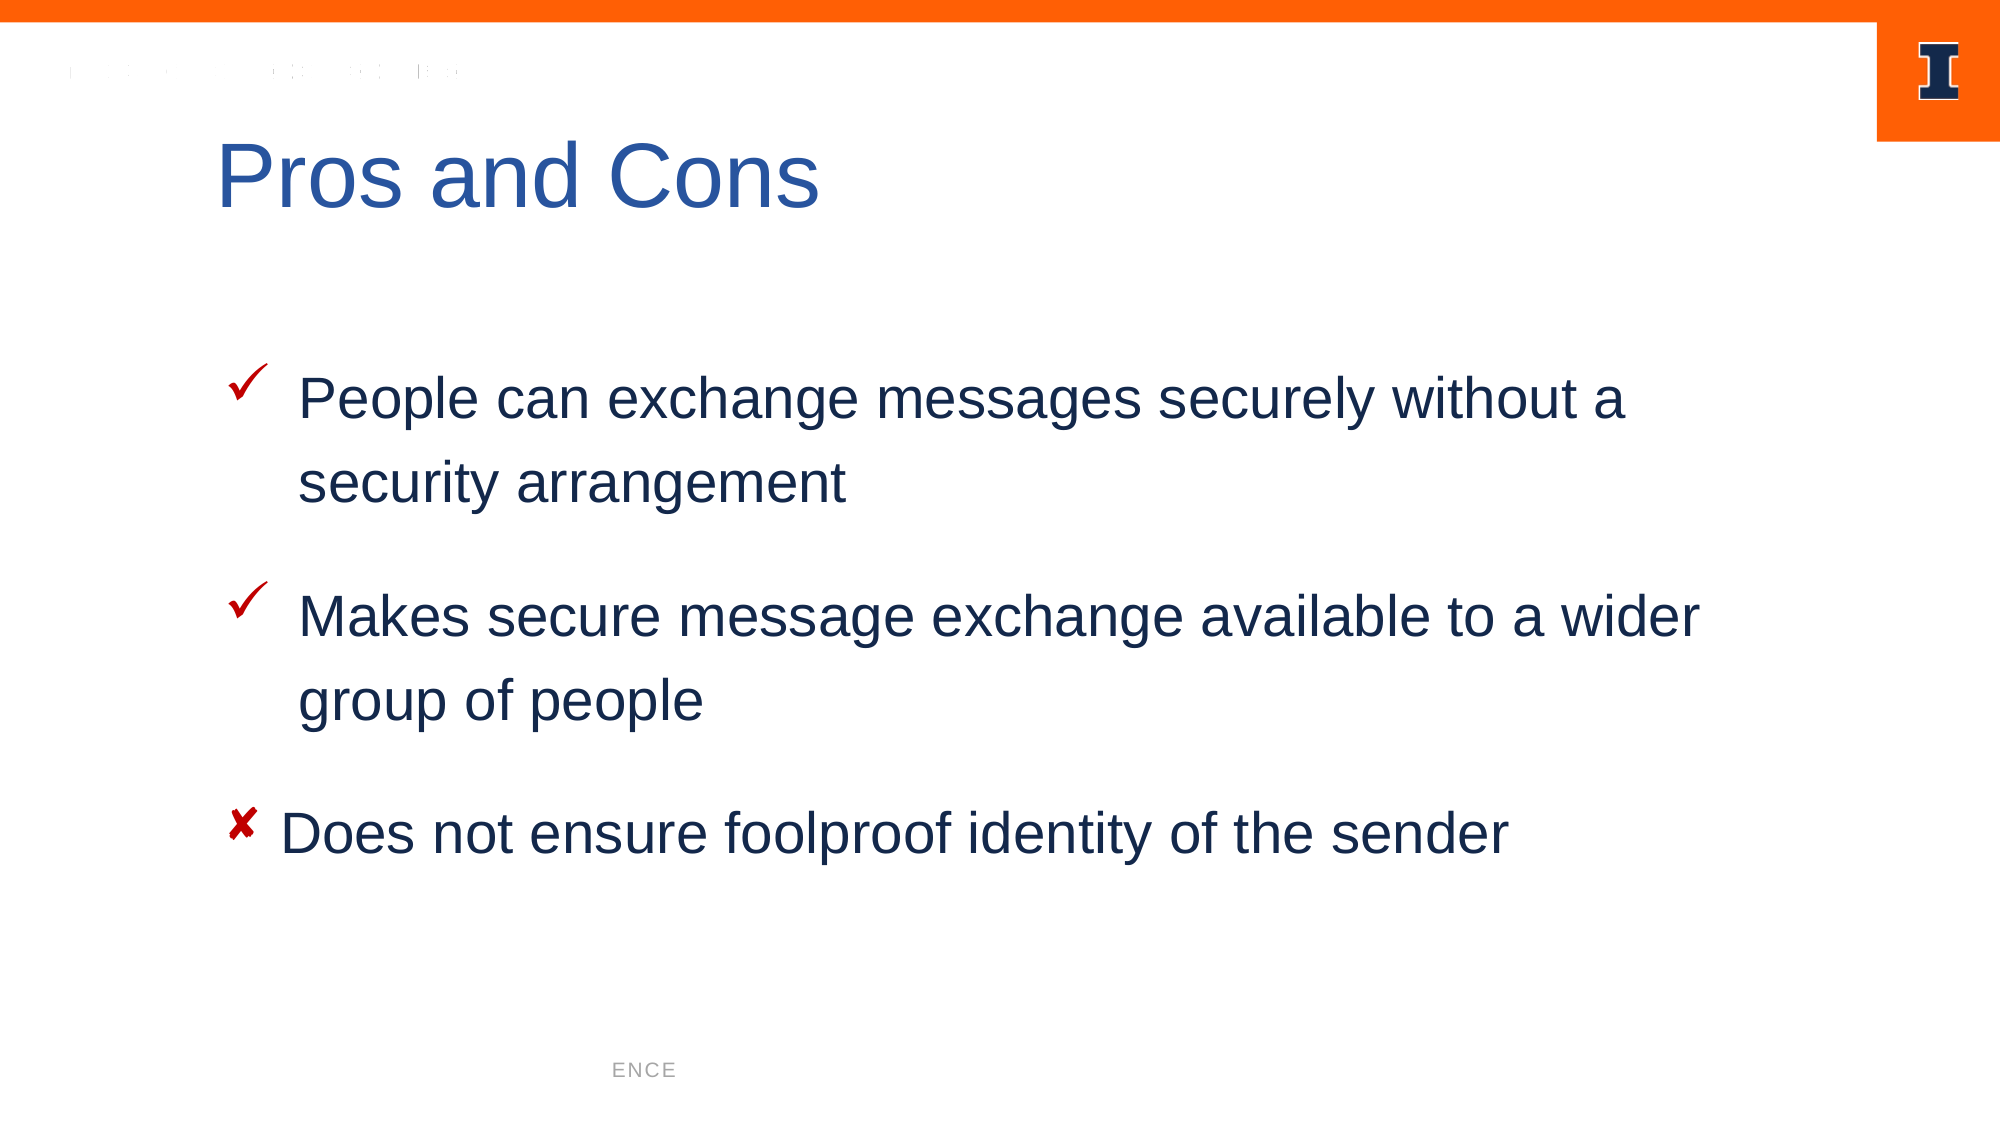

Pros and Cons
People can exchange messages securely without a security arrangement
Makes secure message exchange available to a wider group of people
Does not ensure foolproof identity of the sender